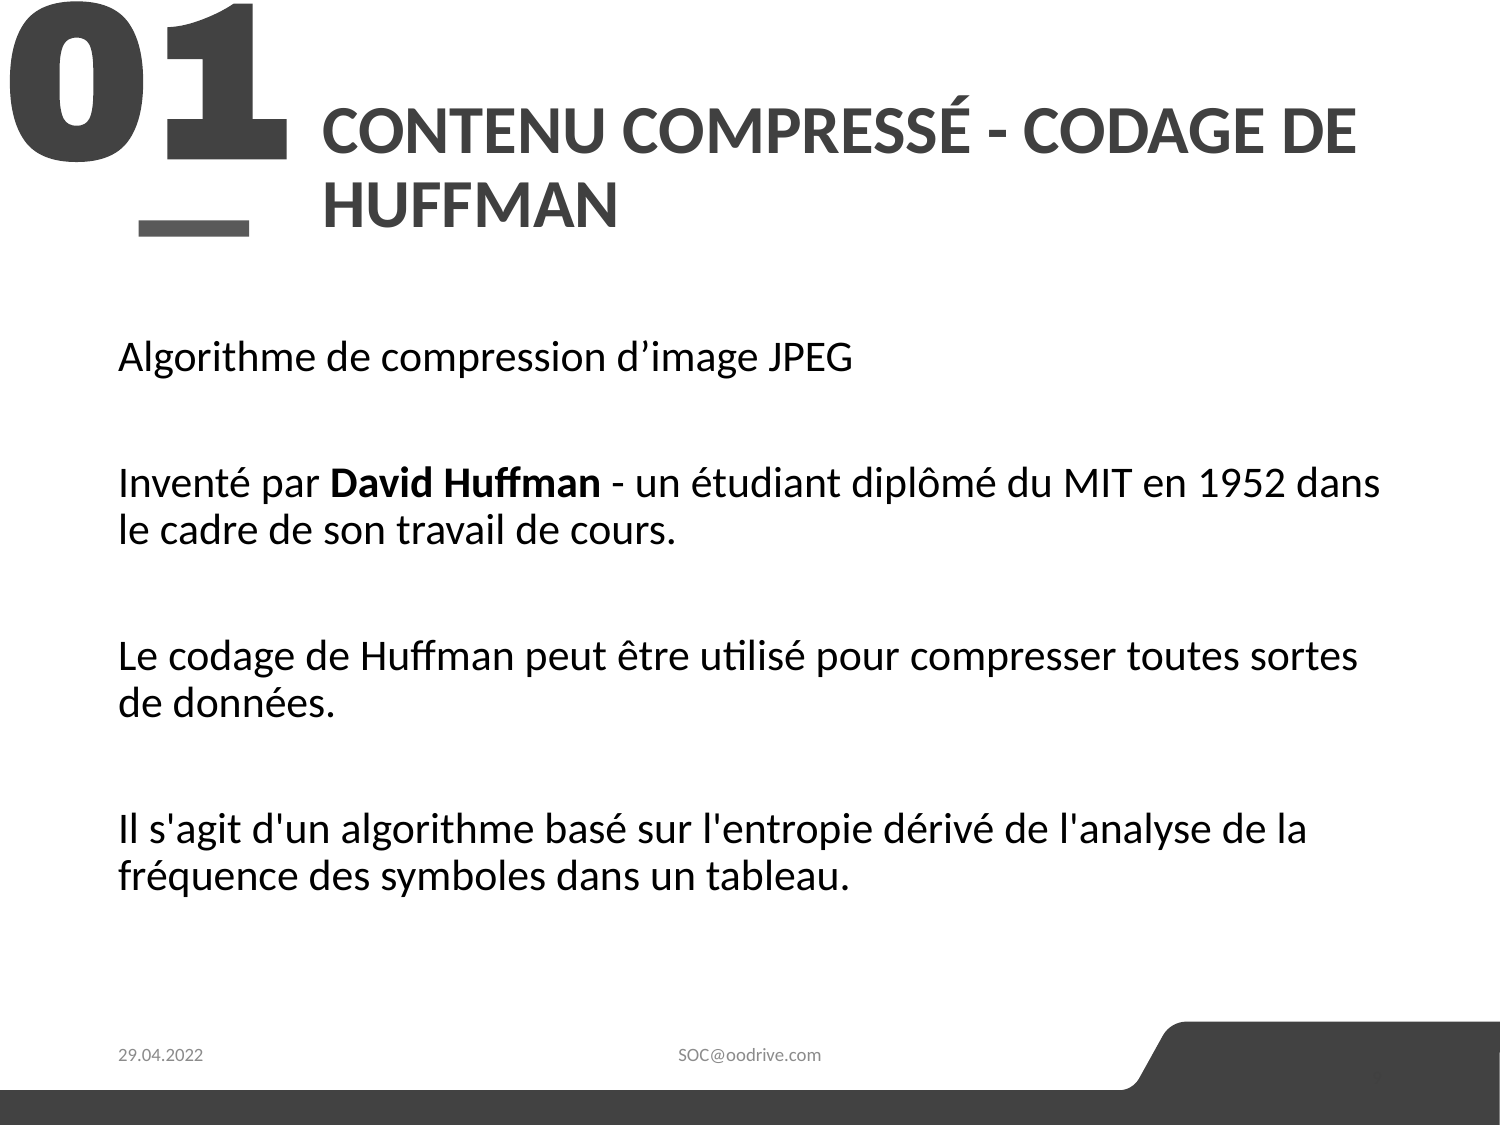

01
# Contenu compressé - Codage de Huffman
Algorithme de compression d’image JPEG

Inventé par David Huffman - un étudiant diplômé du MIT en 1952 dans le cadre de son travail de cours.

Le codage de Huffman peut être utilisé pour compresser toutes sortes de données.

Il s'agit d'un algorithme basé sur l'entropie dérivé de l'analyse de la fréquence des symboles dans un tableau.
Lorem Ipsum Dolor Sit
29.04.2022
SOC@oodrive.com
9